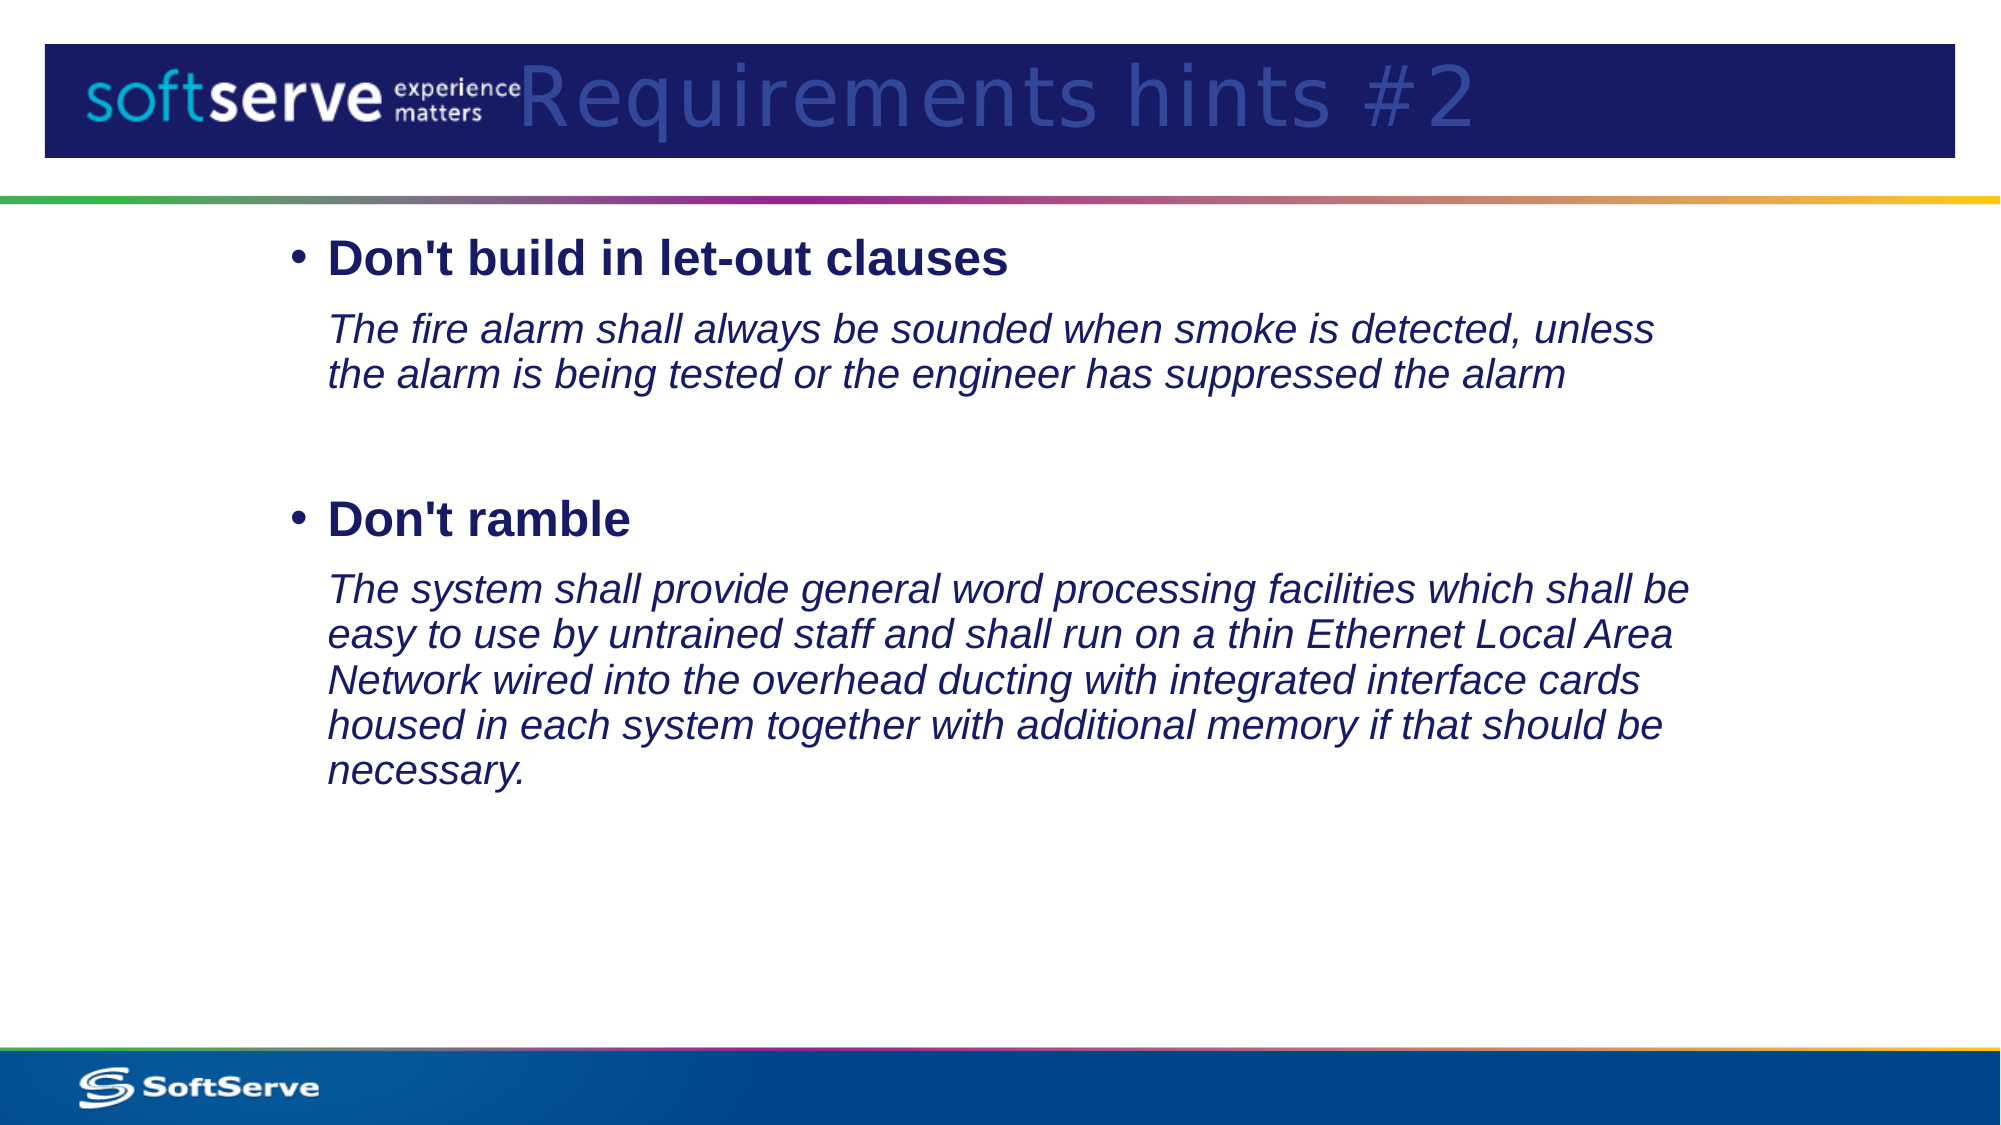

# Requirements hints #2
Don't build in let-out clauses
	The fire alarm shall always be sounded when smoke is detected, unless the alarm is being tested or the engineer has suppressed the alarm

Don't ramble
	The system shall provide general word processing facilities which shall be easy to use by untrained staff and shall run on a thin Ethernet Local Area Network wired into the overhead ducting with integrated interface cards housed in each system together with additional memory if that should be necessary.